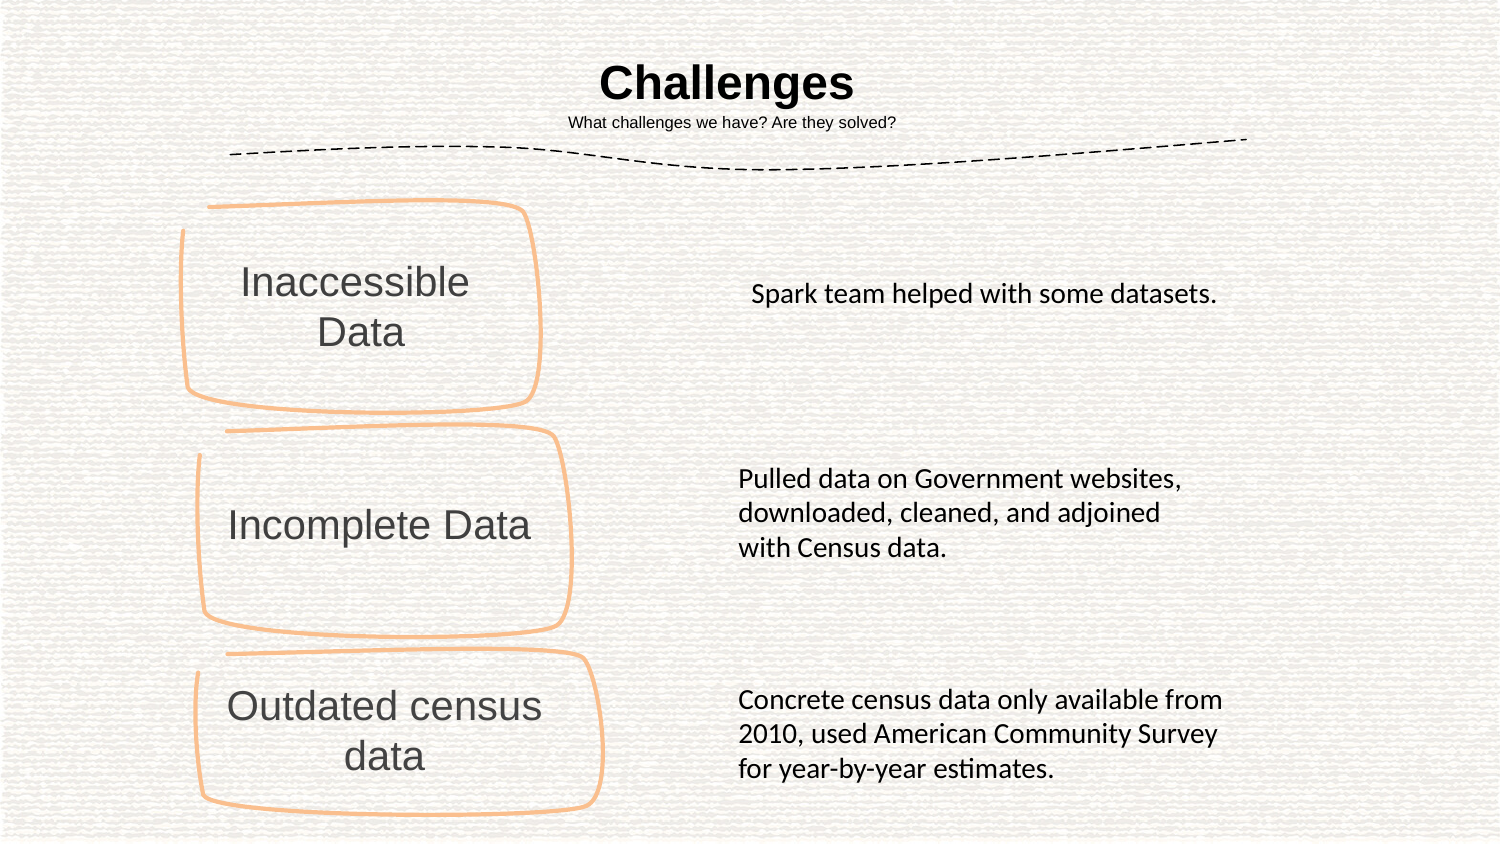

Challenges
What challenges we have? Are they solved?

Inaccessible
Data
Spark team helped with some datasets.

Pulled data on Government websites, downloaded, cleaned, and adjoined with Census data.
Incomplete Data

Concrete census data only available from 2010, used American Community Survey for year-by-year estimates.
Outdated census data